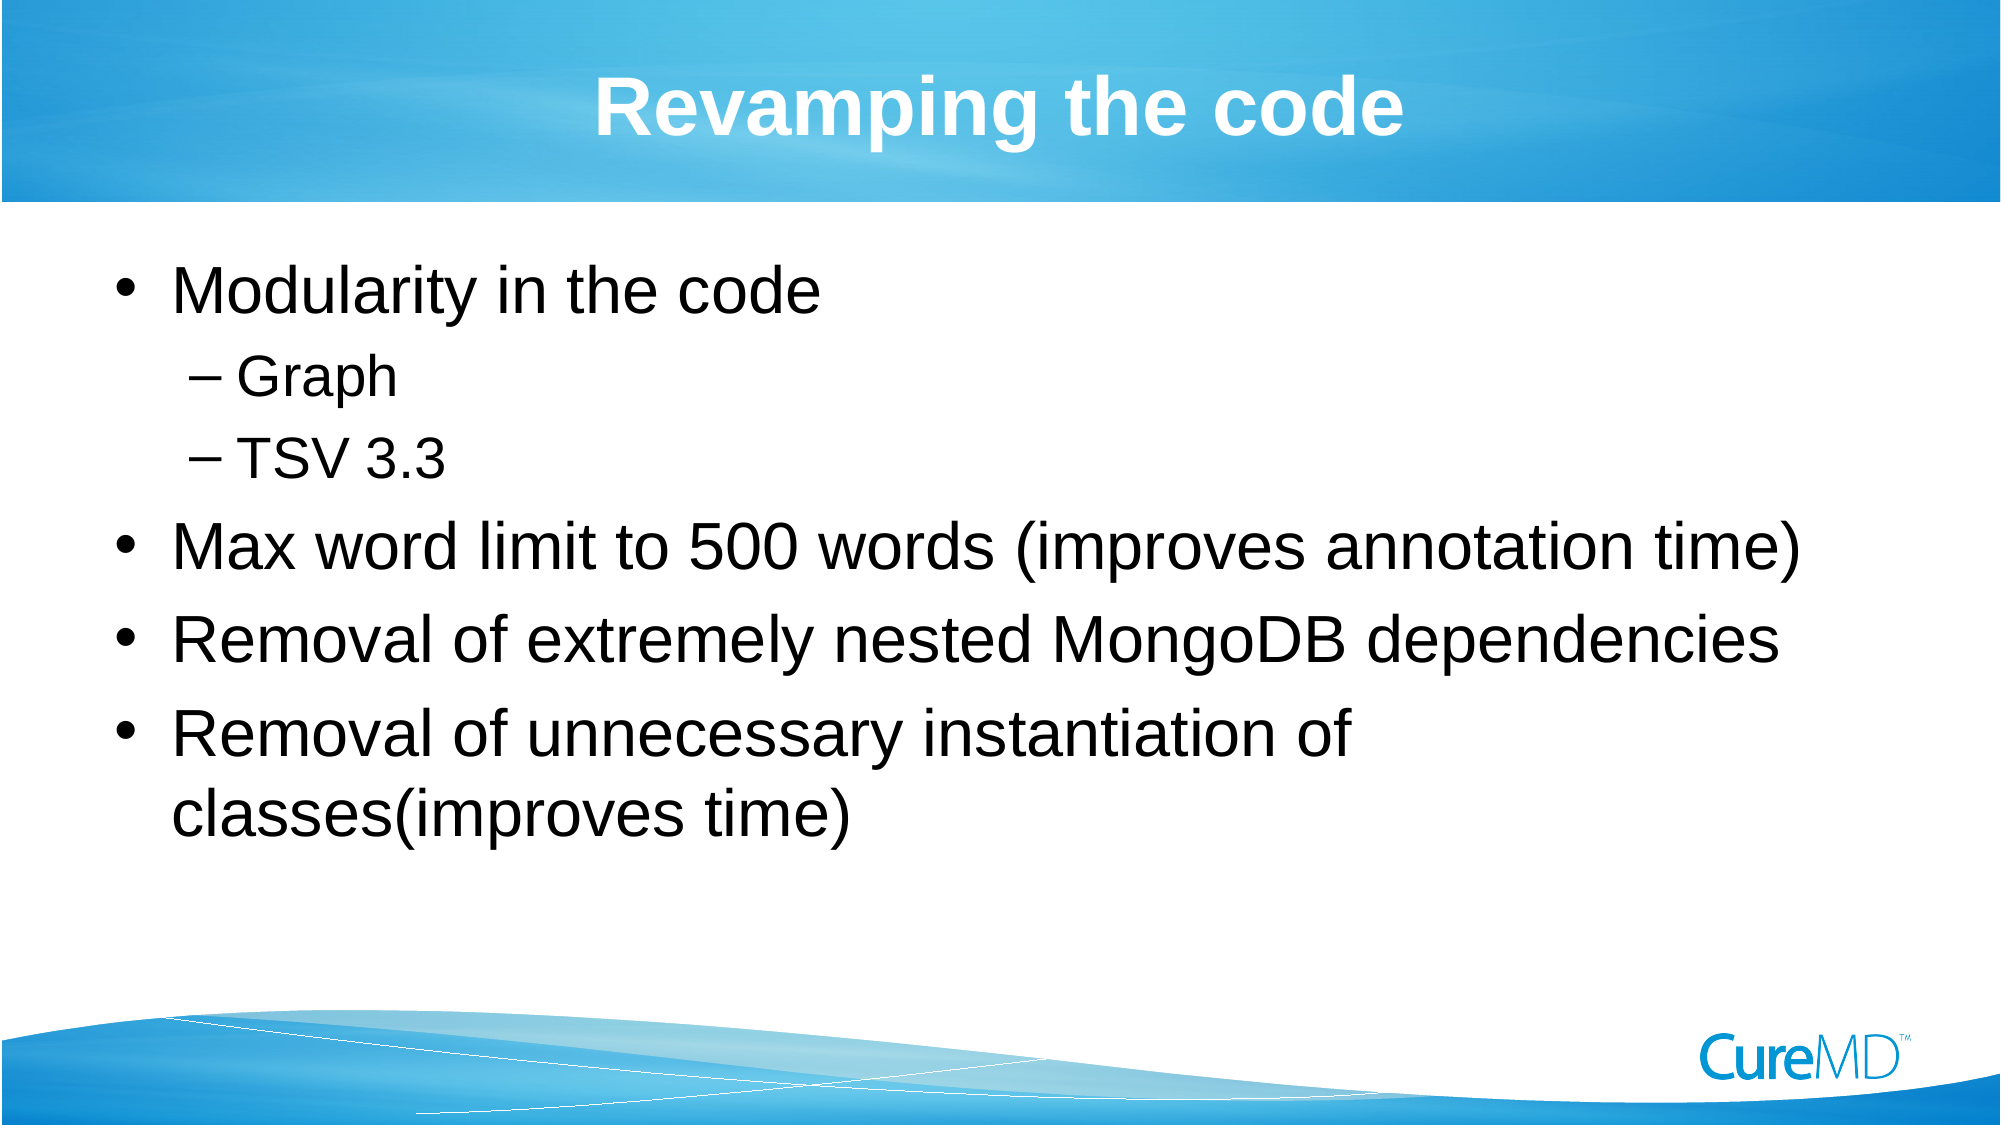

# Revamping the code
Modularity in the code
Graph
TSV 3.3
Max word limit to 500 words (improves annotation time)
Removal of extremely nested MongoDB dependencies
Removal of unnecessary instantiation of classes(improves time)